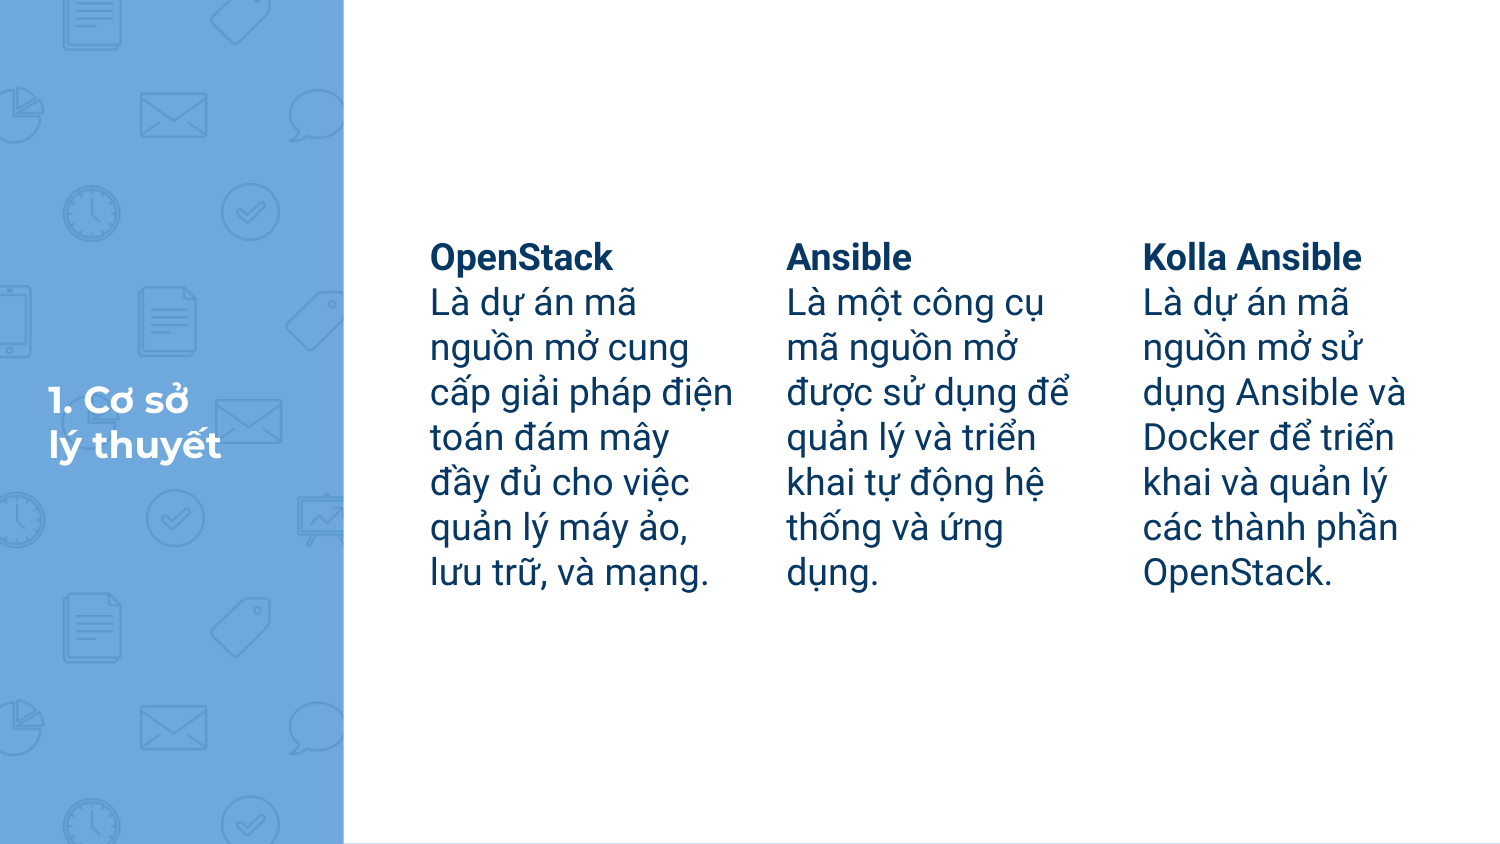

OpenStack
Là dự án mã nguồn mở cung cấp giải pháp điện toán đám mây đầy đủ cho việc quản lý máy ảo, lưu trữ, và mạng.
Ansible
Là một công cụ mã nguồn mở được sử dụng để quản lý và triển khai tự động hệ thống và ứng dụng.

Kolla Ansible
Là dự án mã nguồn mở sử dụng Ansible và Docker để triển khai và quản lý các thành phần OpenStack.

# 1. Cơ sở lý thuyết